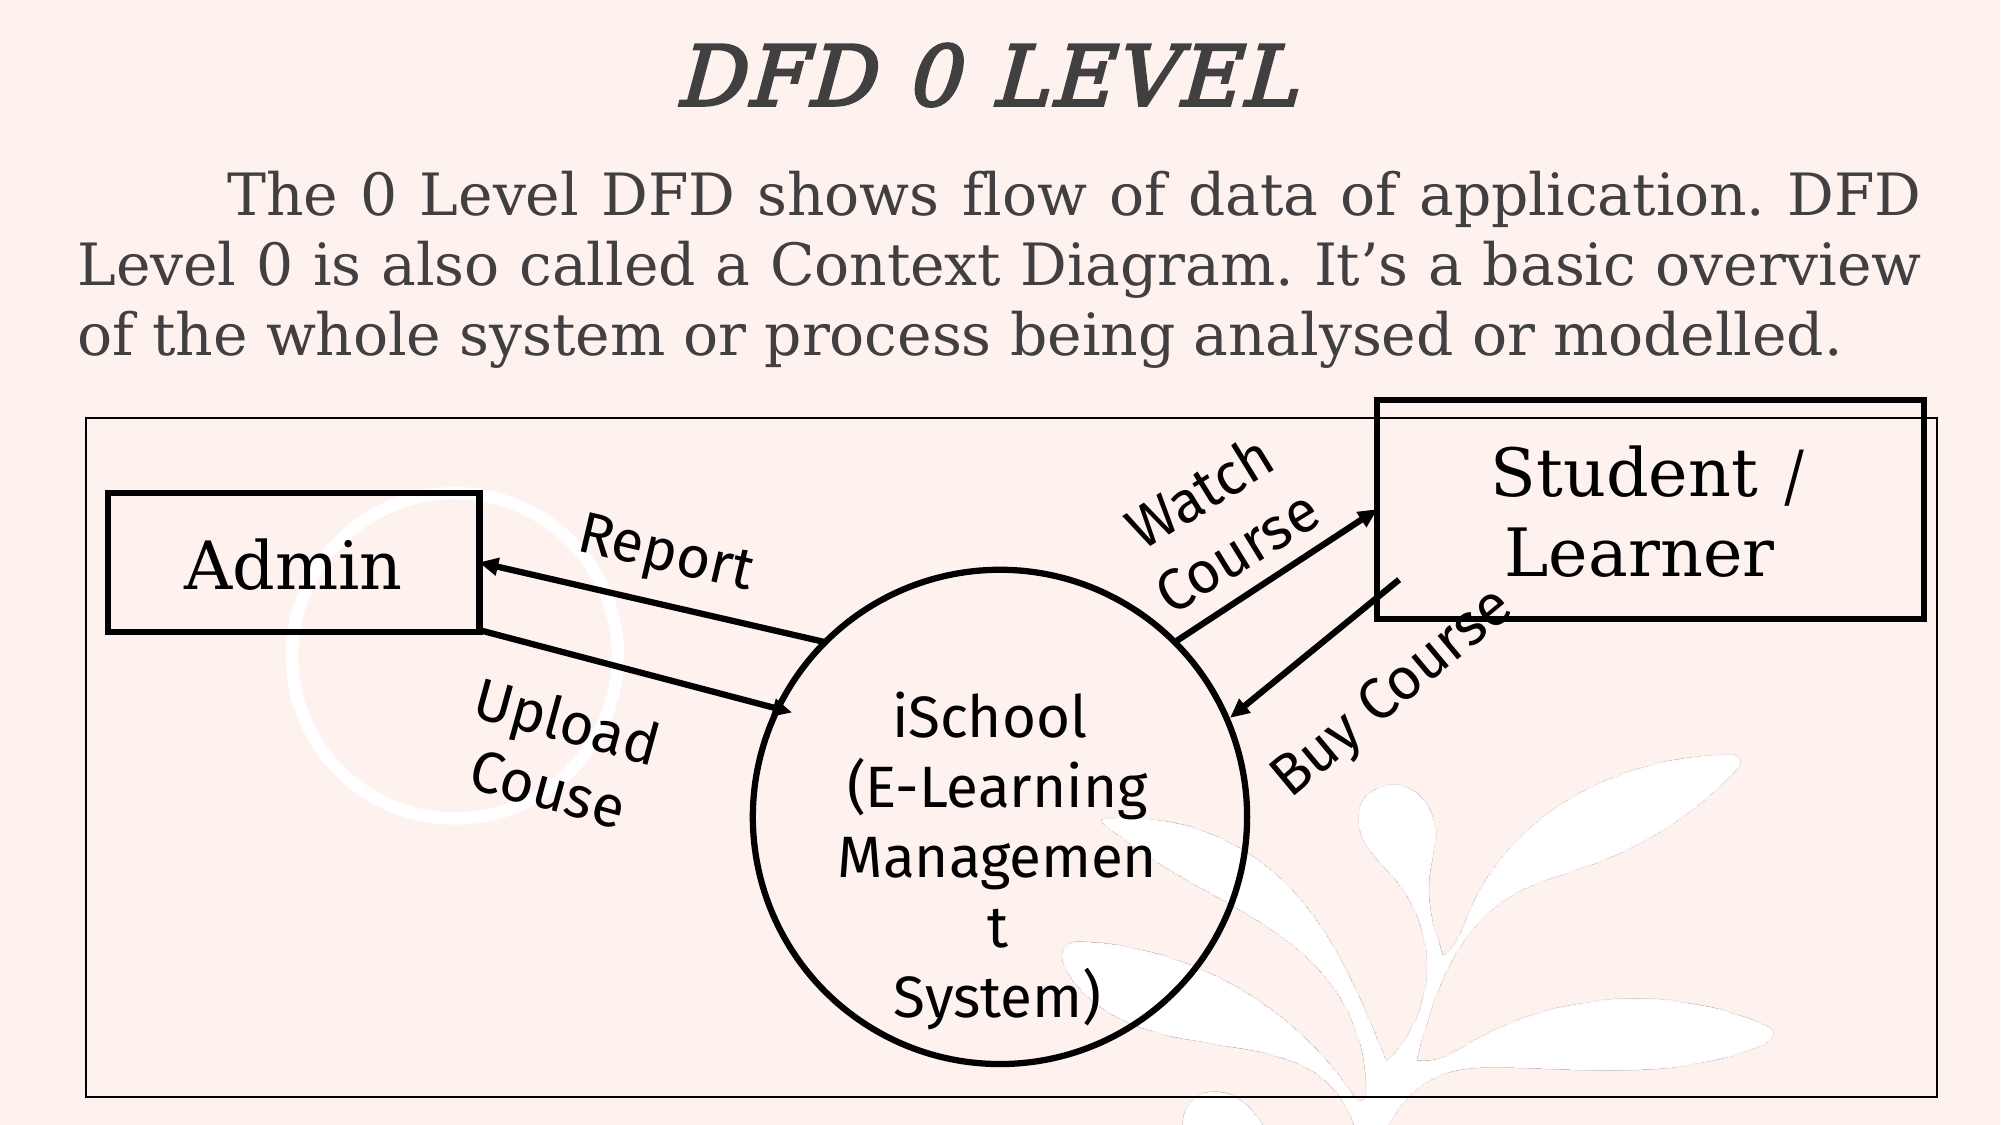

# DFD 0 LEVEL
	The 0 Level DFD shows flow of data of application. DFD Level 0 is also called a Context Diagram. It’s a basic overview of the whole system or process being analysed or modelled.

Student / Learner
Watch Course
Admin
Report

Buy Course
iSchool
(E-Learning
Management
System)
Upload Couse